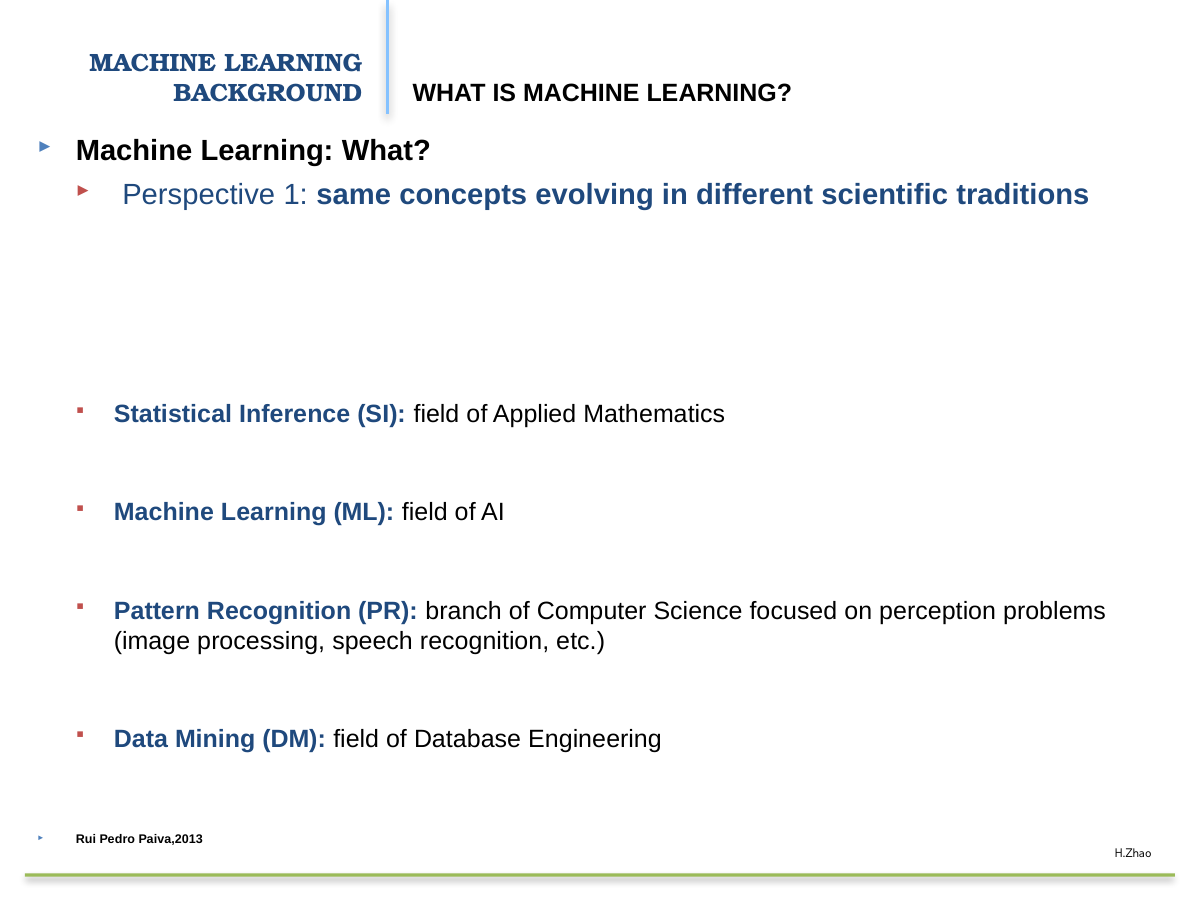

# MACHINE LEARNING BACKGROUND
WHAT IS MACHINE LEARNING?
Machine Learning: What?
 Perspective 1: same concepts evolving in different scientific traditions

Statistical Inference (SI): field of Applied Mathematics

Machine Learning (ML): field of AI

Pattern Recognition (PR): branch of Computer Science focused on perception problems (image processing, speech recognition, etc.)

Data Mining (DM): field of Database Engineering
Rui Pedro Paiva,2013